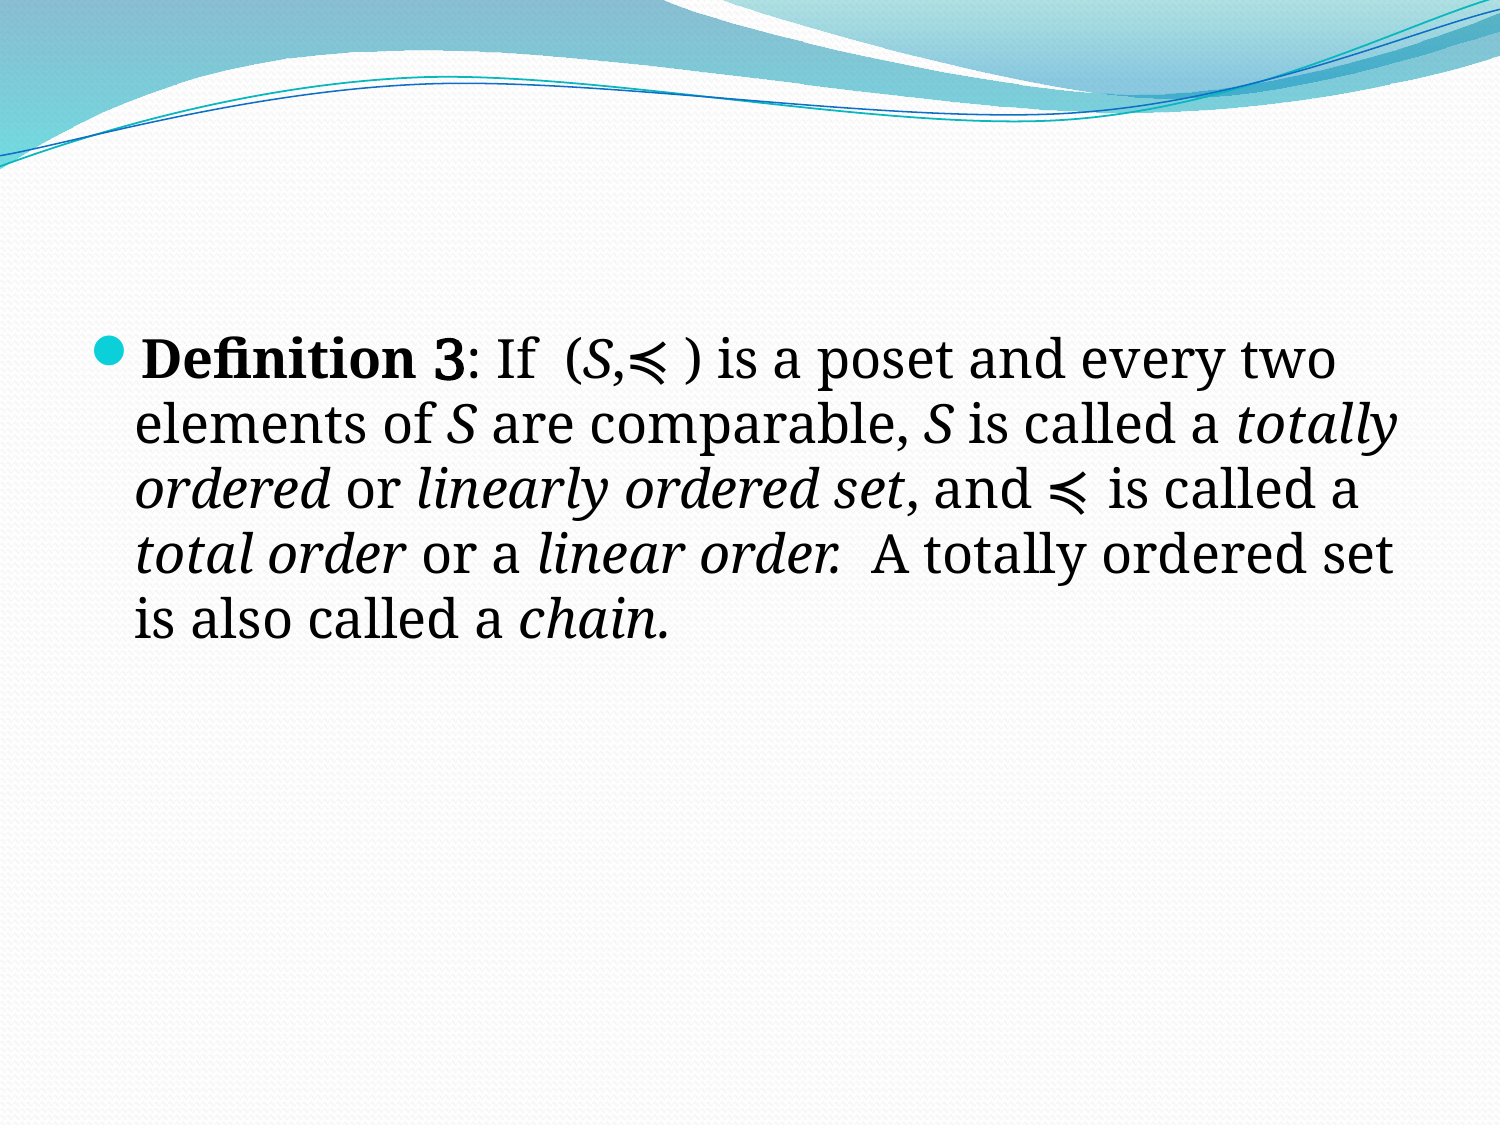

Definition 3: If  (S,≼ ) is a poset and every two elements of S are comparable, S is called a totally ordered or linearly ordered set, and ≼ is called a total order or a linear order.  A totally ordered set is also called a chain.